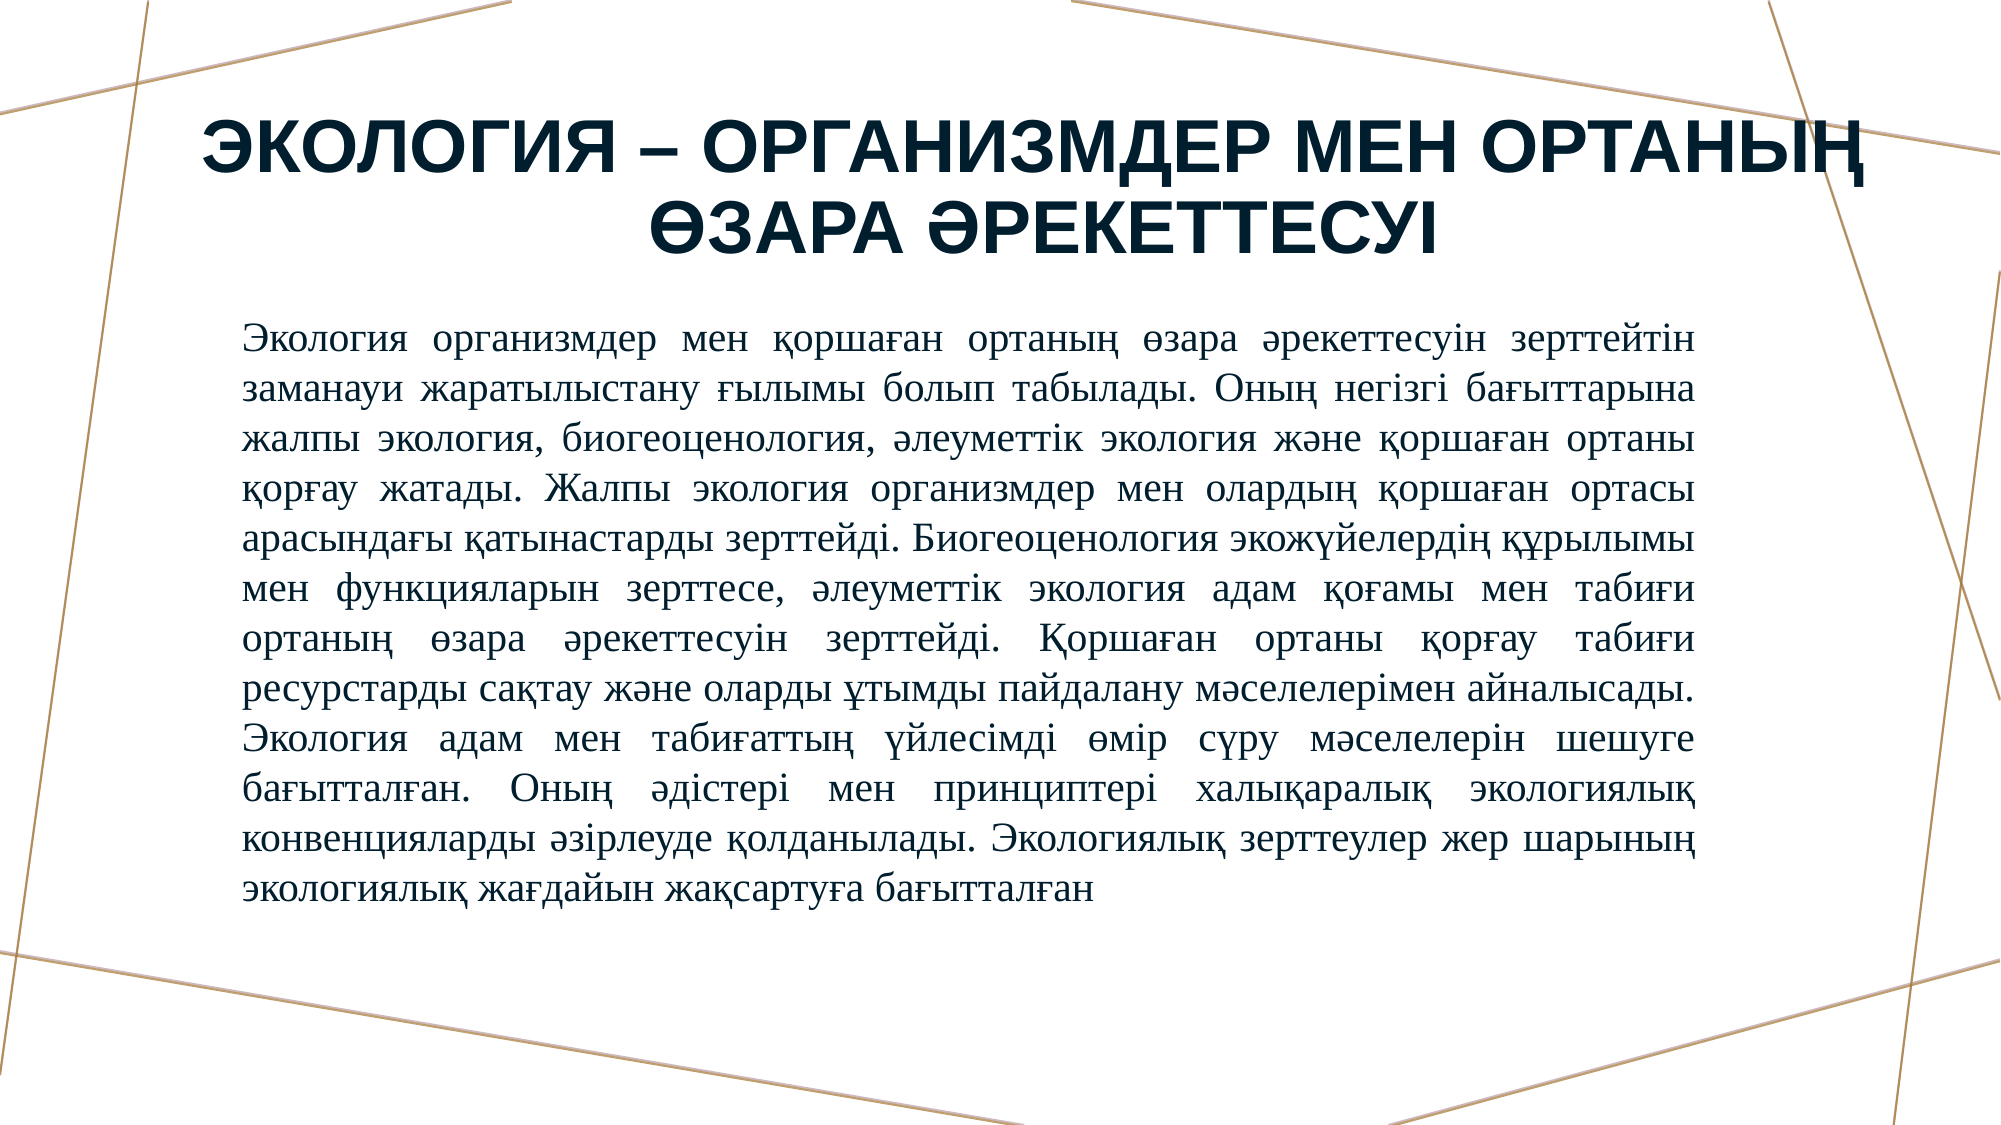

# Экология – организмдер мен ортаның өзара әрекеттесуі
Экология организмдер мен қоршаған ортаның өзара әрекеттесуін зерттейтін заманауи жаратылыстану ғылымы болып табылады. Оның негізгі бағыттарына жалпы экология, биогеоценология, әлеуметтік экология және қоршаған ортаны қорғау жатады. Жалпы экология организмдер мен олардың қоршаған ортасы арасындағы қатынастарды зерттейді. Биогеоценология экожүйелердің құрылымы мен функцияларын зерттесе, әлеуметтік экология адам қоғамы мен табиғи ортаның өзара әрекеттесуін зерттейді. Қоршаған ортаны қорғау табиғи ресурстарды сақтау және оларды ұтымды пайдалану мәселелерімен айналысады. Экология адам мен табиғаттың үйлесімді өмір сүру мәселелерін шешуге бағытталған. Оның әдістері мен принциптері халықаралық экологиялық конвенцияларды әзірлеуде қолданылады. Экологиялық зерттеулер жер шарының экологиялық жағдайын жақсартуға бағытталған